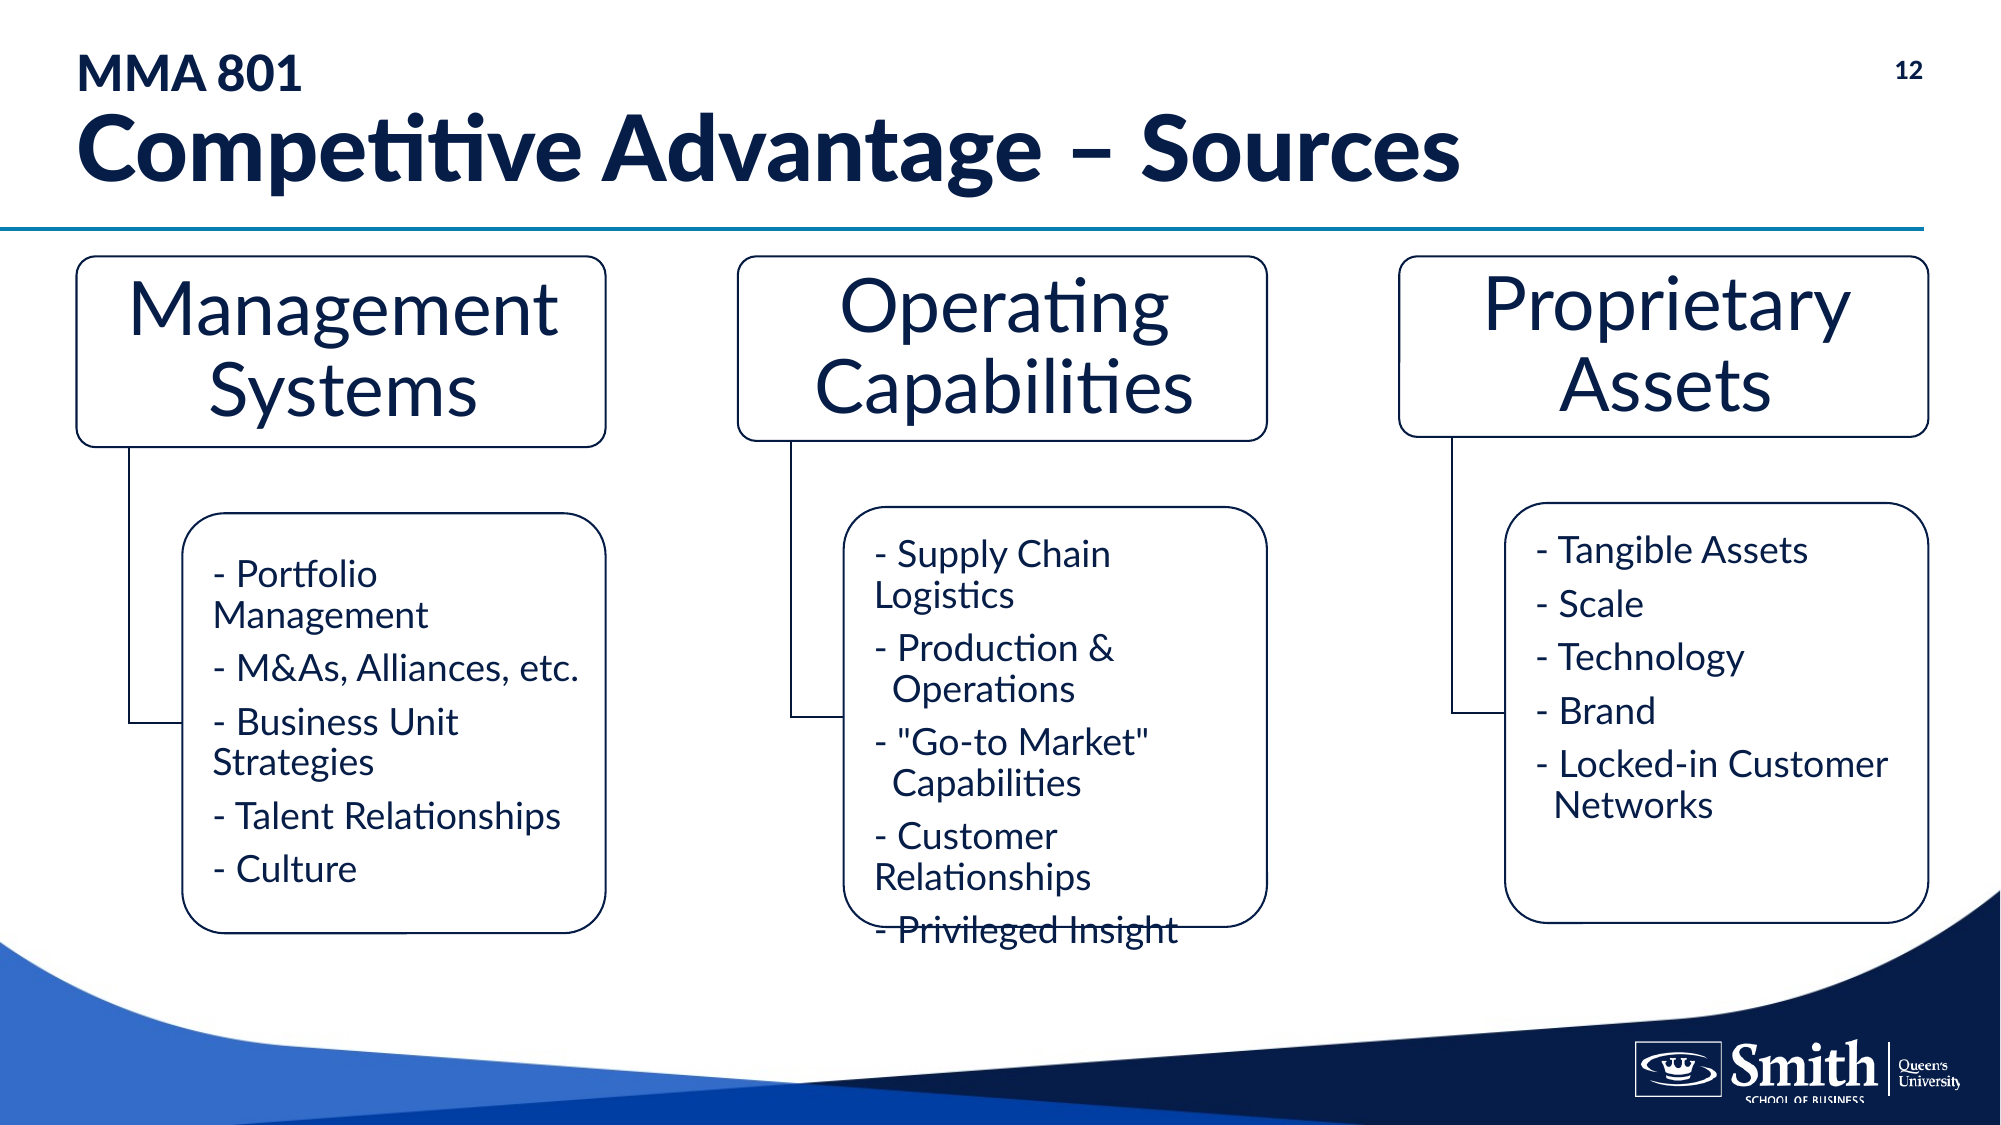

# MMA 801 Competitive Advantage – Sources
Management Systems
- Portfolio Management
- M&As, Alliances, etc.
- Business Unit Strategies
- Talent Relationships
- Culture
Operating Capabilities
- Supply Chain Logistics
- Production & Operations
- "Go-to Market" Capabilities
- Customer Relationships
- Privileged Insight
Proprietary Assets
- Tangible Assets
- Scale
- Technology
- Brand
- Locked-in Customer Networks